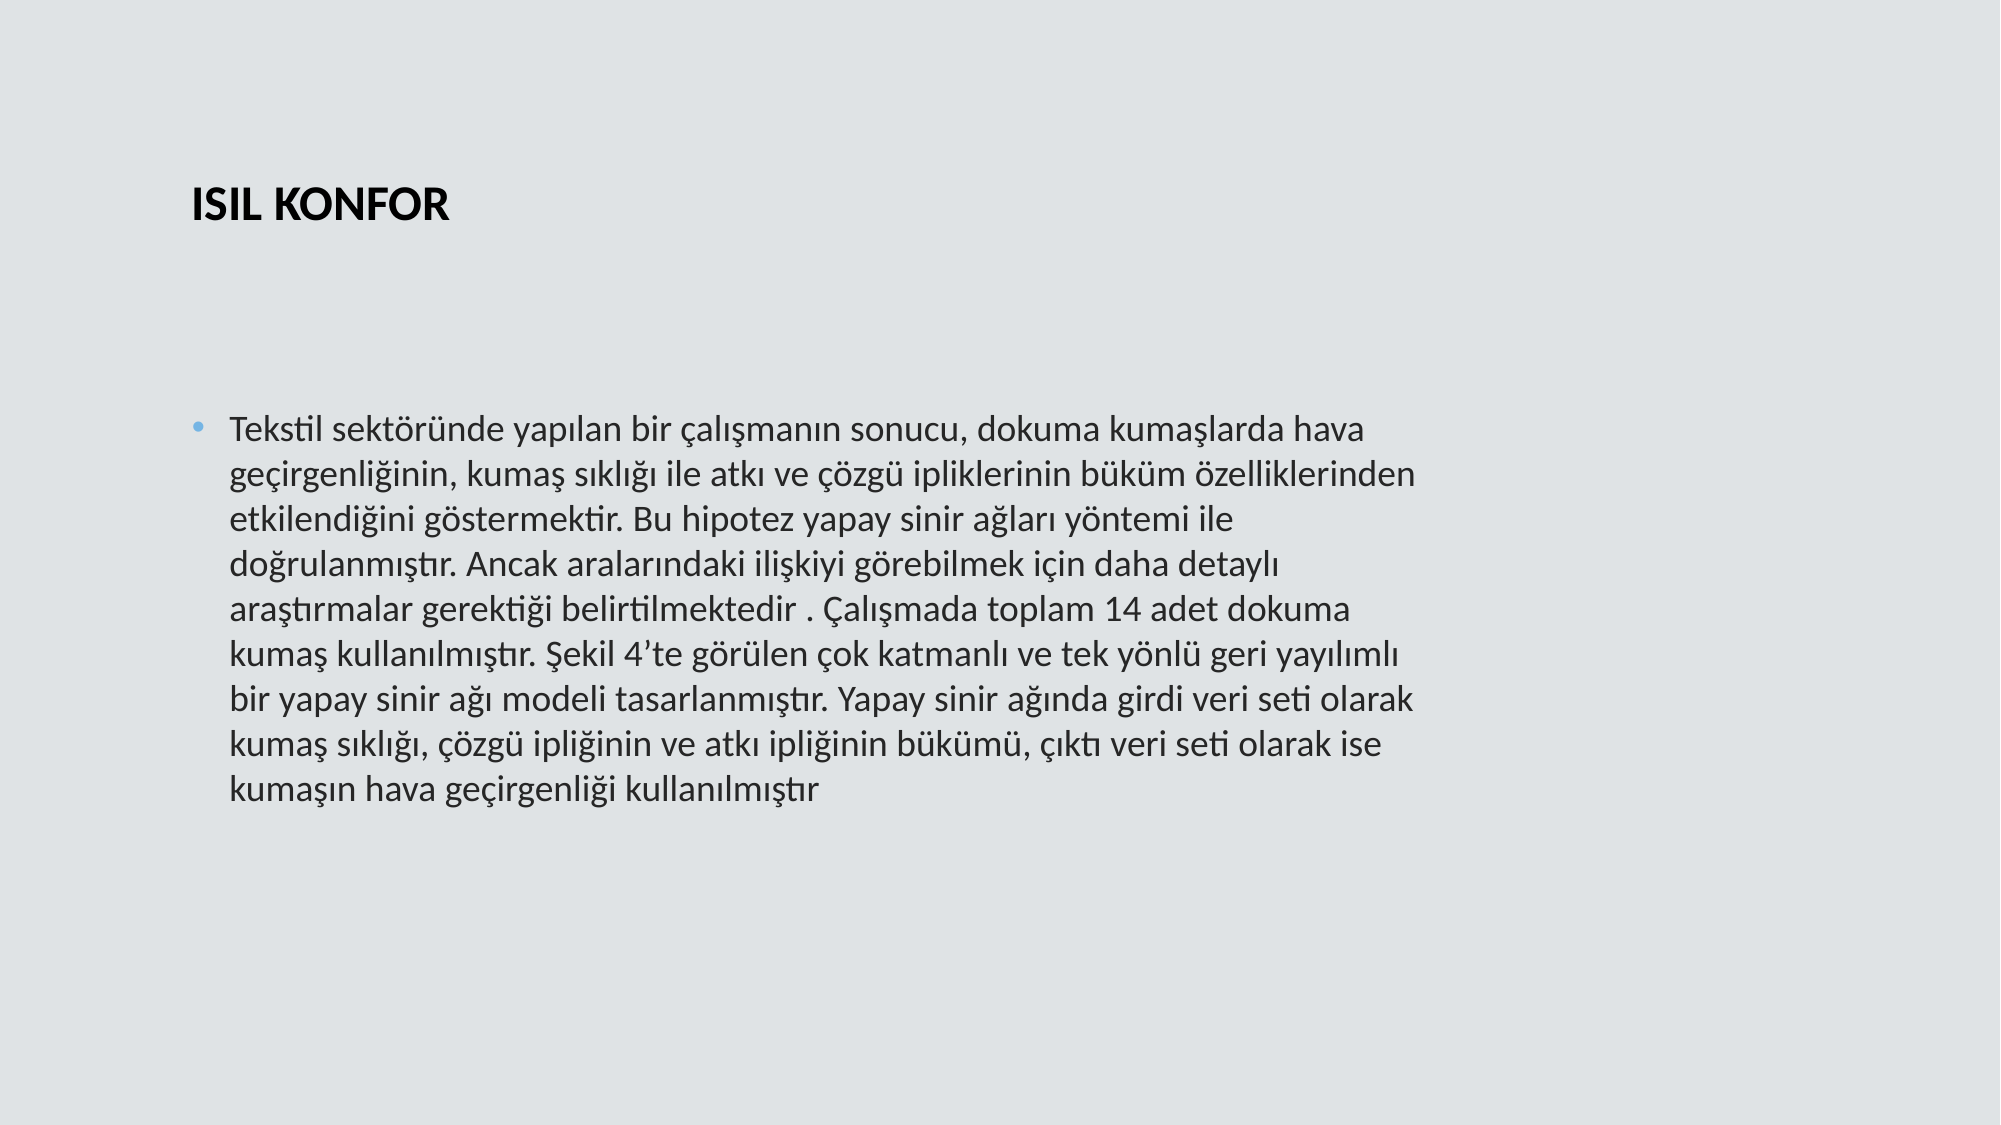

ISIL KONFOR

Tekstil sektöründe yapılan bir çalışmanın sonucu, dokuma kumaşlarda hava geçirgenliğinin, kumaş sıklığı ile atkı ve çözgü ipliklerinin büküm özelliklerinden etkilendiğini göstermektir. Bu hipotez yapay sinir ağları yöntemi ile doğrulanmıştır. Ancak aralarındaki ilişkiyi görebilmek için daha detaylı araştırmalar gerektiği belirtilmektedir . Çalışmada toplam 14 adet dokuma kumaş kullanılmıştır. Şekil 4’te görülen çok katmanlı ve tek yönlü geri yayılımlı bir yapay sinir ağı modeli tasarlanmıştır. Yapay sinir ağında girdi veri seti olarak kumaş sıklığı, çözgü ipliğinin ve atkı ipliğinin bükümü, çıktı veri seti olarak ise kumaşın hava geçirgenliği kullanılmıştır